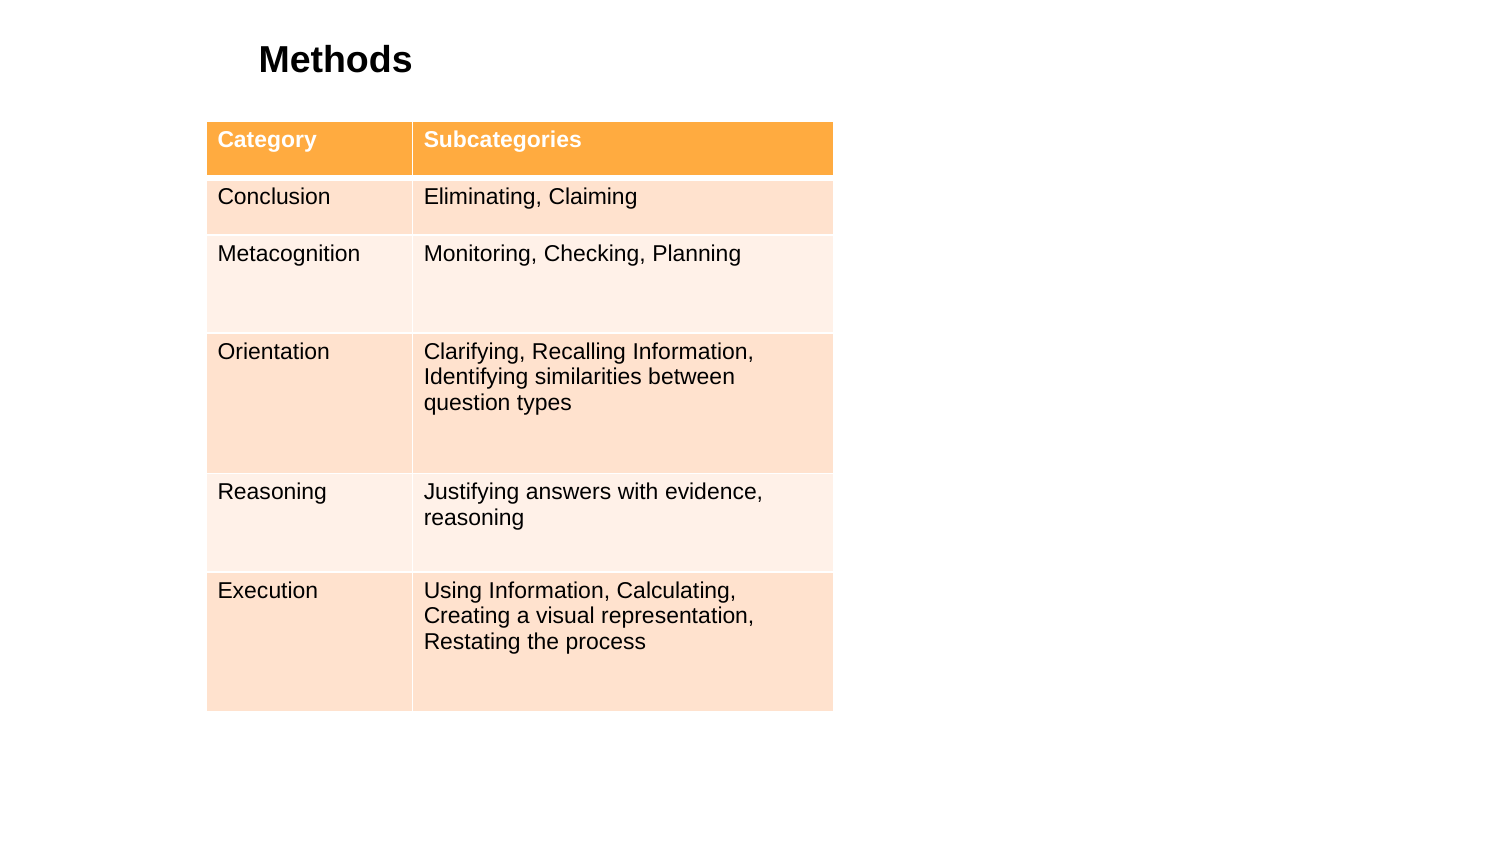

Methods

| Category | Subcategories |
| --- | --- |
| Conclusion | Eliminating, Claiming |
| Metacognition | Monitoring, Checking, Planning |
| Orientation | Clarifying, Recalling Information, Identifying similarities between question types |
| Reasoning | Justifying answers with evidence, reasoning |
| Execution | Using Information, Calculating, Creating a visual representation, Restating the process |
@Melanie_Peffer